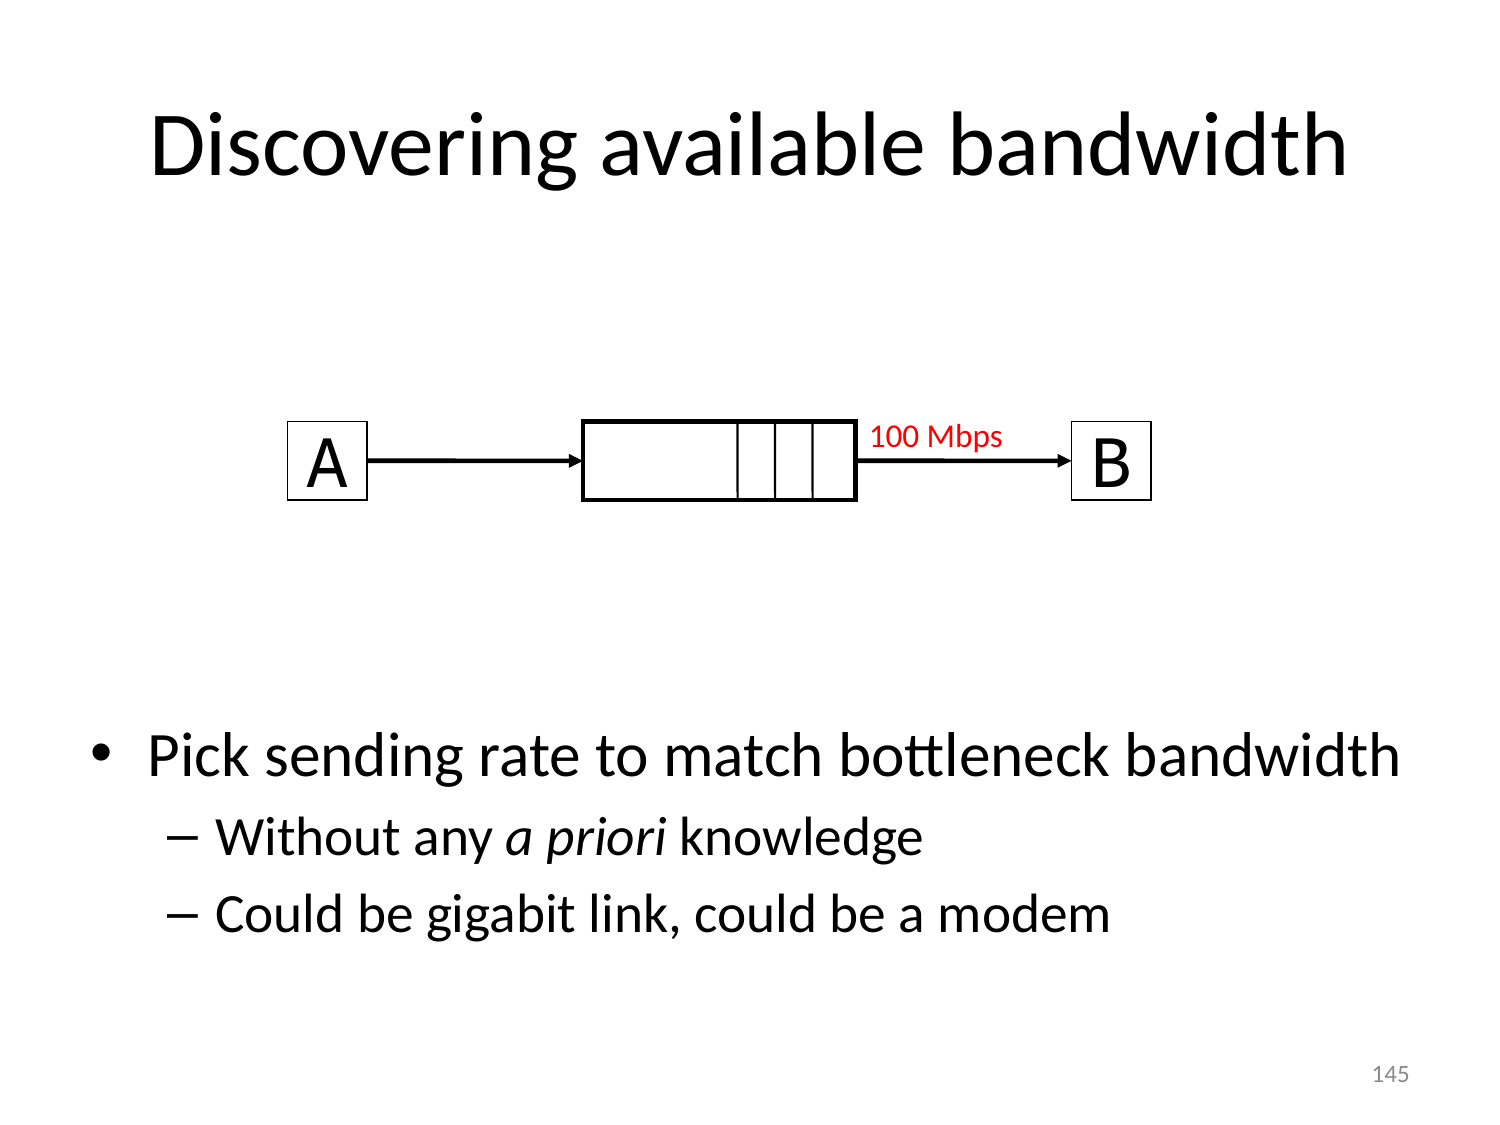

# Discovering available bandwidth

Pick sending rate to match bottleneck bandwidth
Without any a priori knowledge
Could be gigabit link, could be a modem

A

B

100 Mbps
145